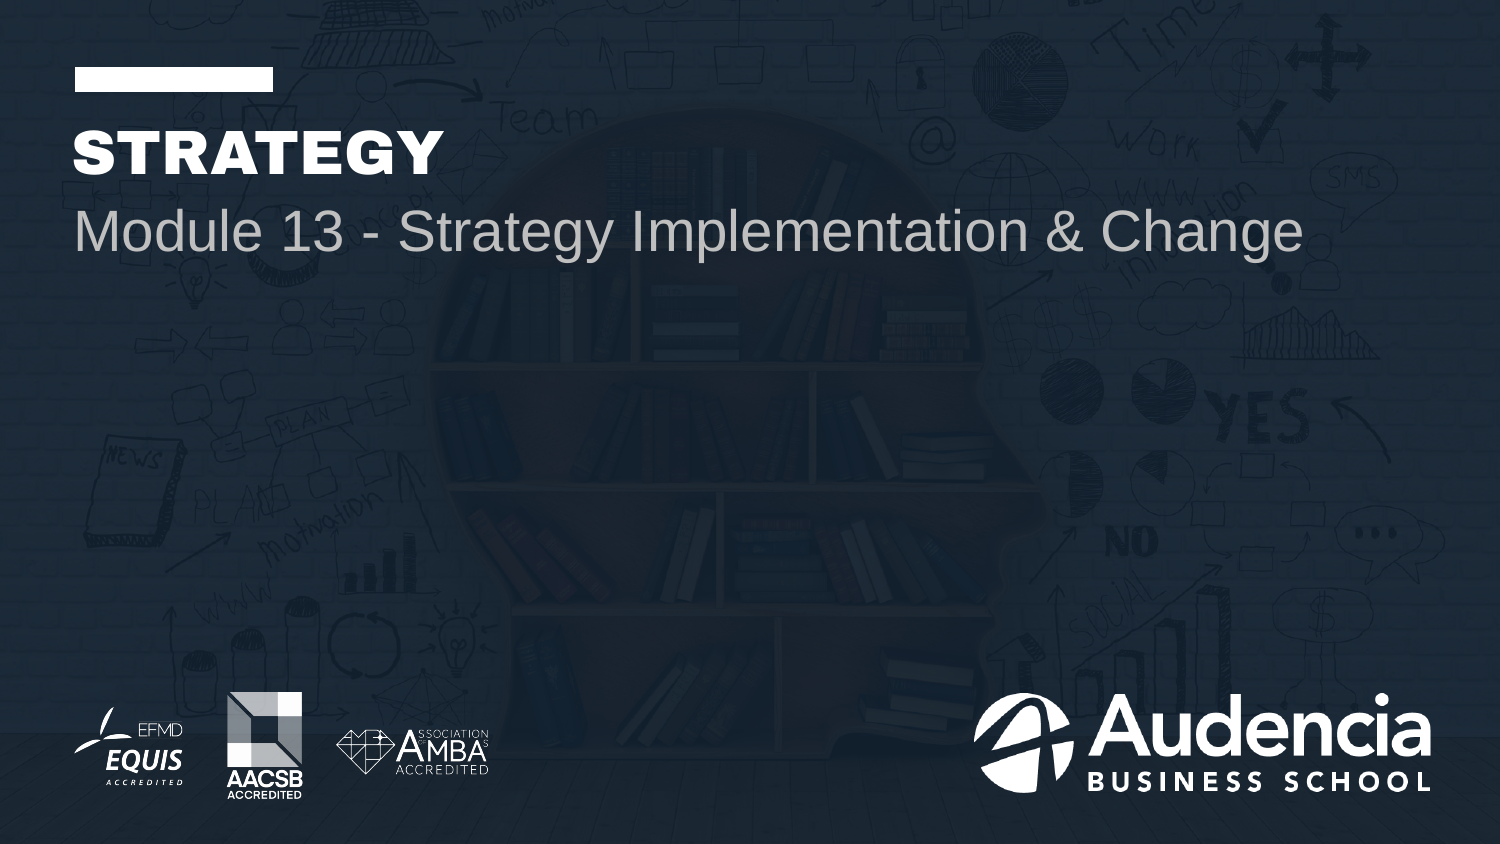

# Strategy
Module 13 - Strategy Implementation & Change